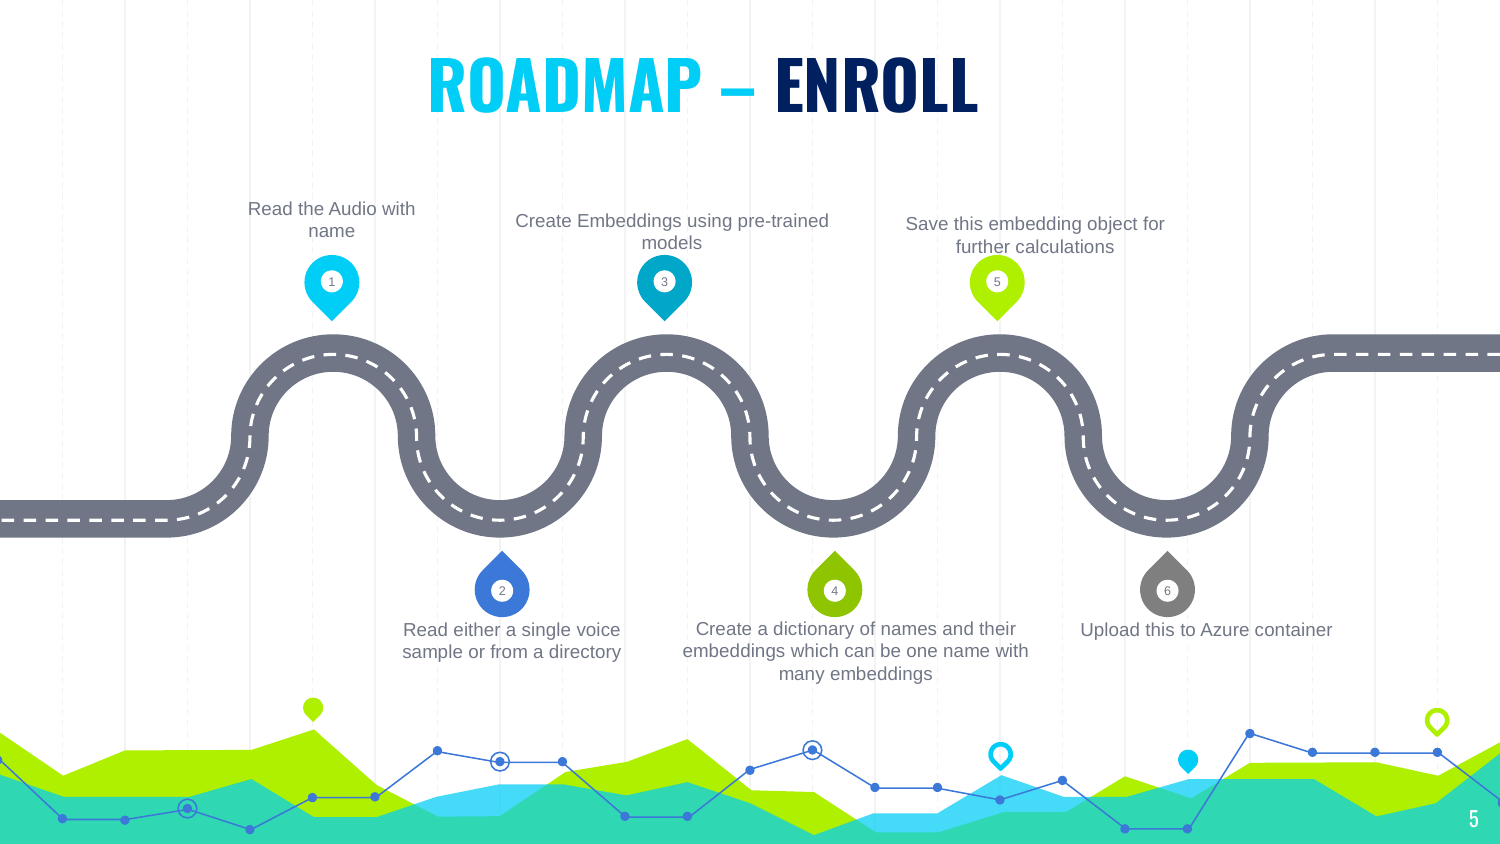

# ROADMAP – ENROLL
Read the Audio with name
Save this embedding object for further calculations
Create Embeddings using pre-trained models

1

3

5

2

4

6
Create a dictionary of names and their embeddings which can be one name with many embeddings
Read either a single voice sample or from a directory
Upload this to Azure container
5